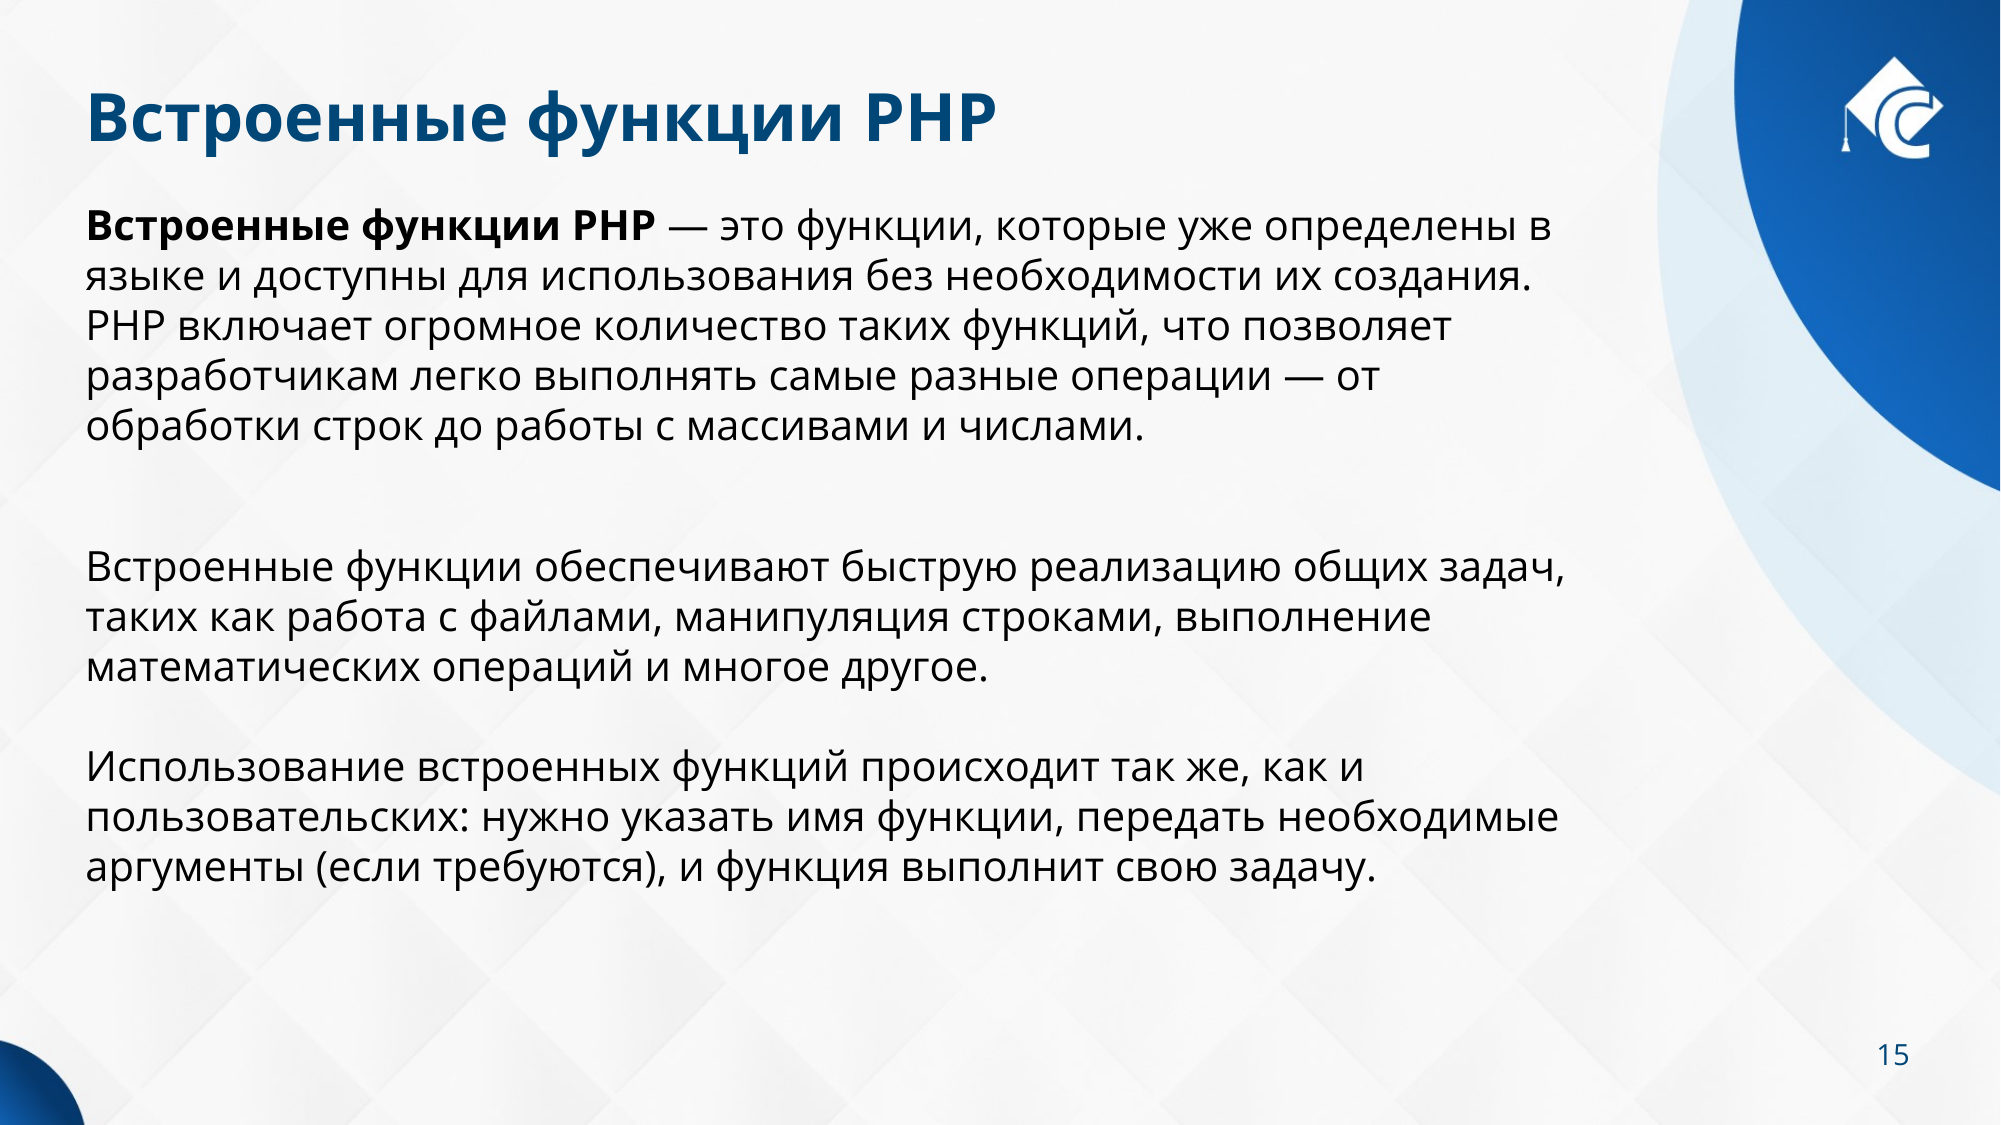

# Встроенные функции PHP
Встроенные функции PHP — это функции, которые уже определены в языке и доступны для использования без необходимости их создания. PHP включает огромное количество таких функций, что позволяет разработчикам легко выполнять самые разные операции — от обработки строк до работы с массивами и числами.
Встроенные функции обеспечивают быструю реализацию общих задач, таких как работа с файлами, манипуляция строками, выполнение математических операций и многое другое.

Использование встроенных функций происходит так же, как и пользовательских: нужно указать имя функции, передать необходимые аргументы (если требуются), и функция выполнит свою задачу.
15